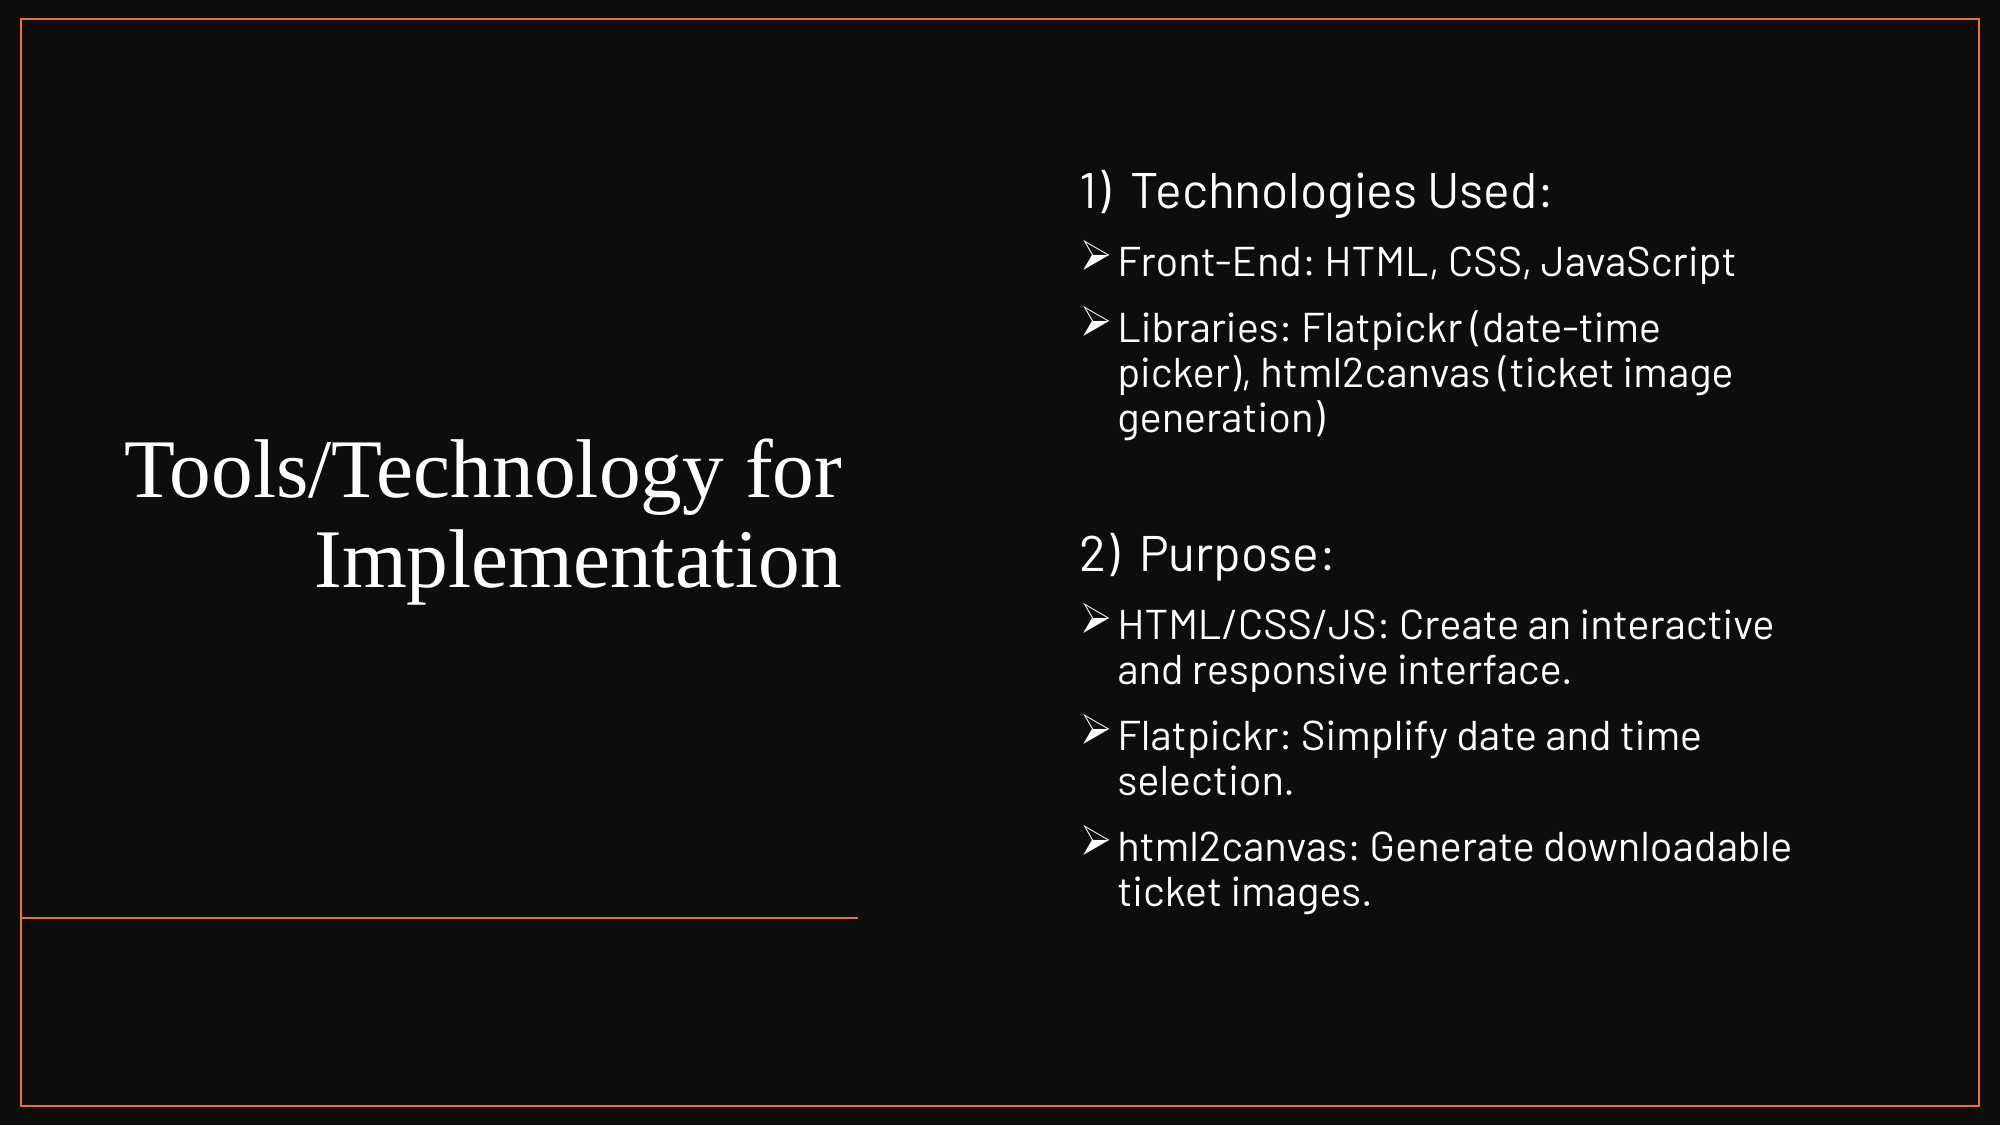

1)  Technologies Used:
Front-End: HTML, CSS, JavaScript
Libraries: Flatpickr (date-time picker), html2canvas (ticket image generation)

2)  Purpose:
HTML/CSS/JS: Create an interactive and responsive interface.
Flatpickr: Simplify date and time selection.
html2canvas: Generate downloadable ticket images.

# Tools/Technology for Implementation